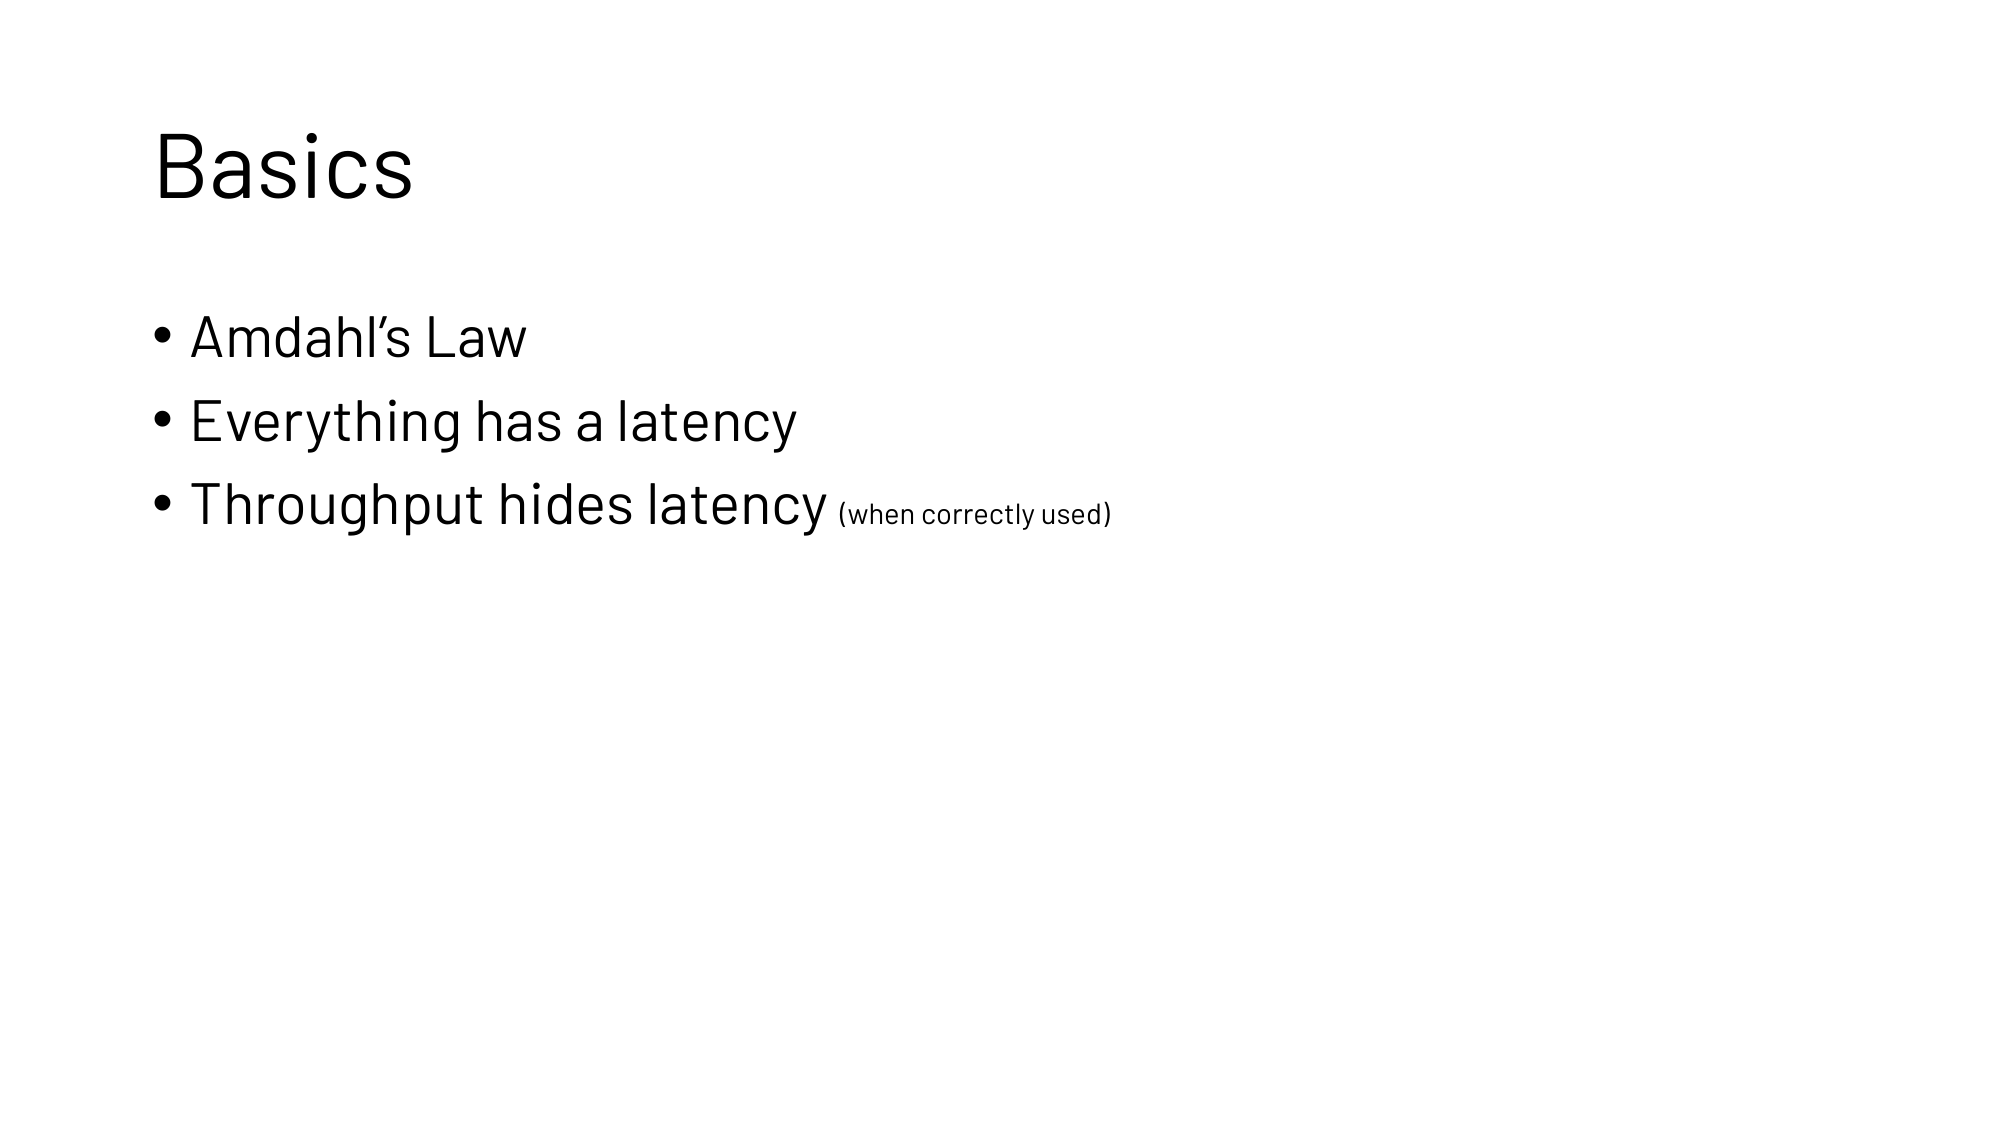

# Basics
Amdahl’s Law
Everything has a latency
Throughput hides latency (when correctly used)